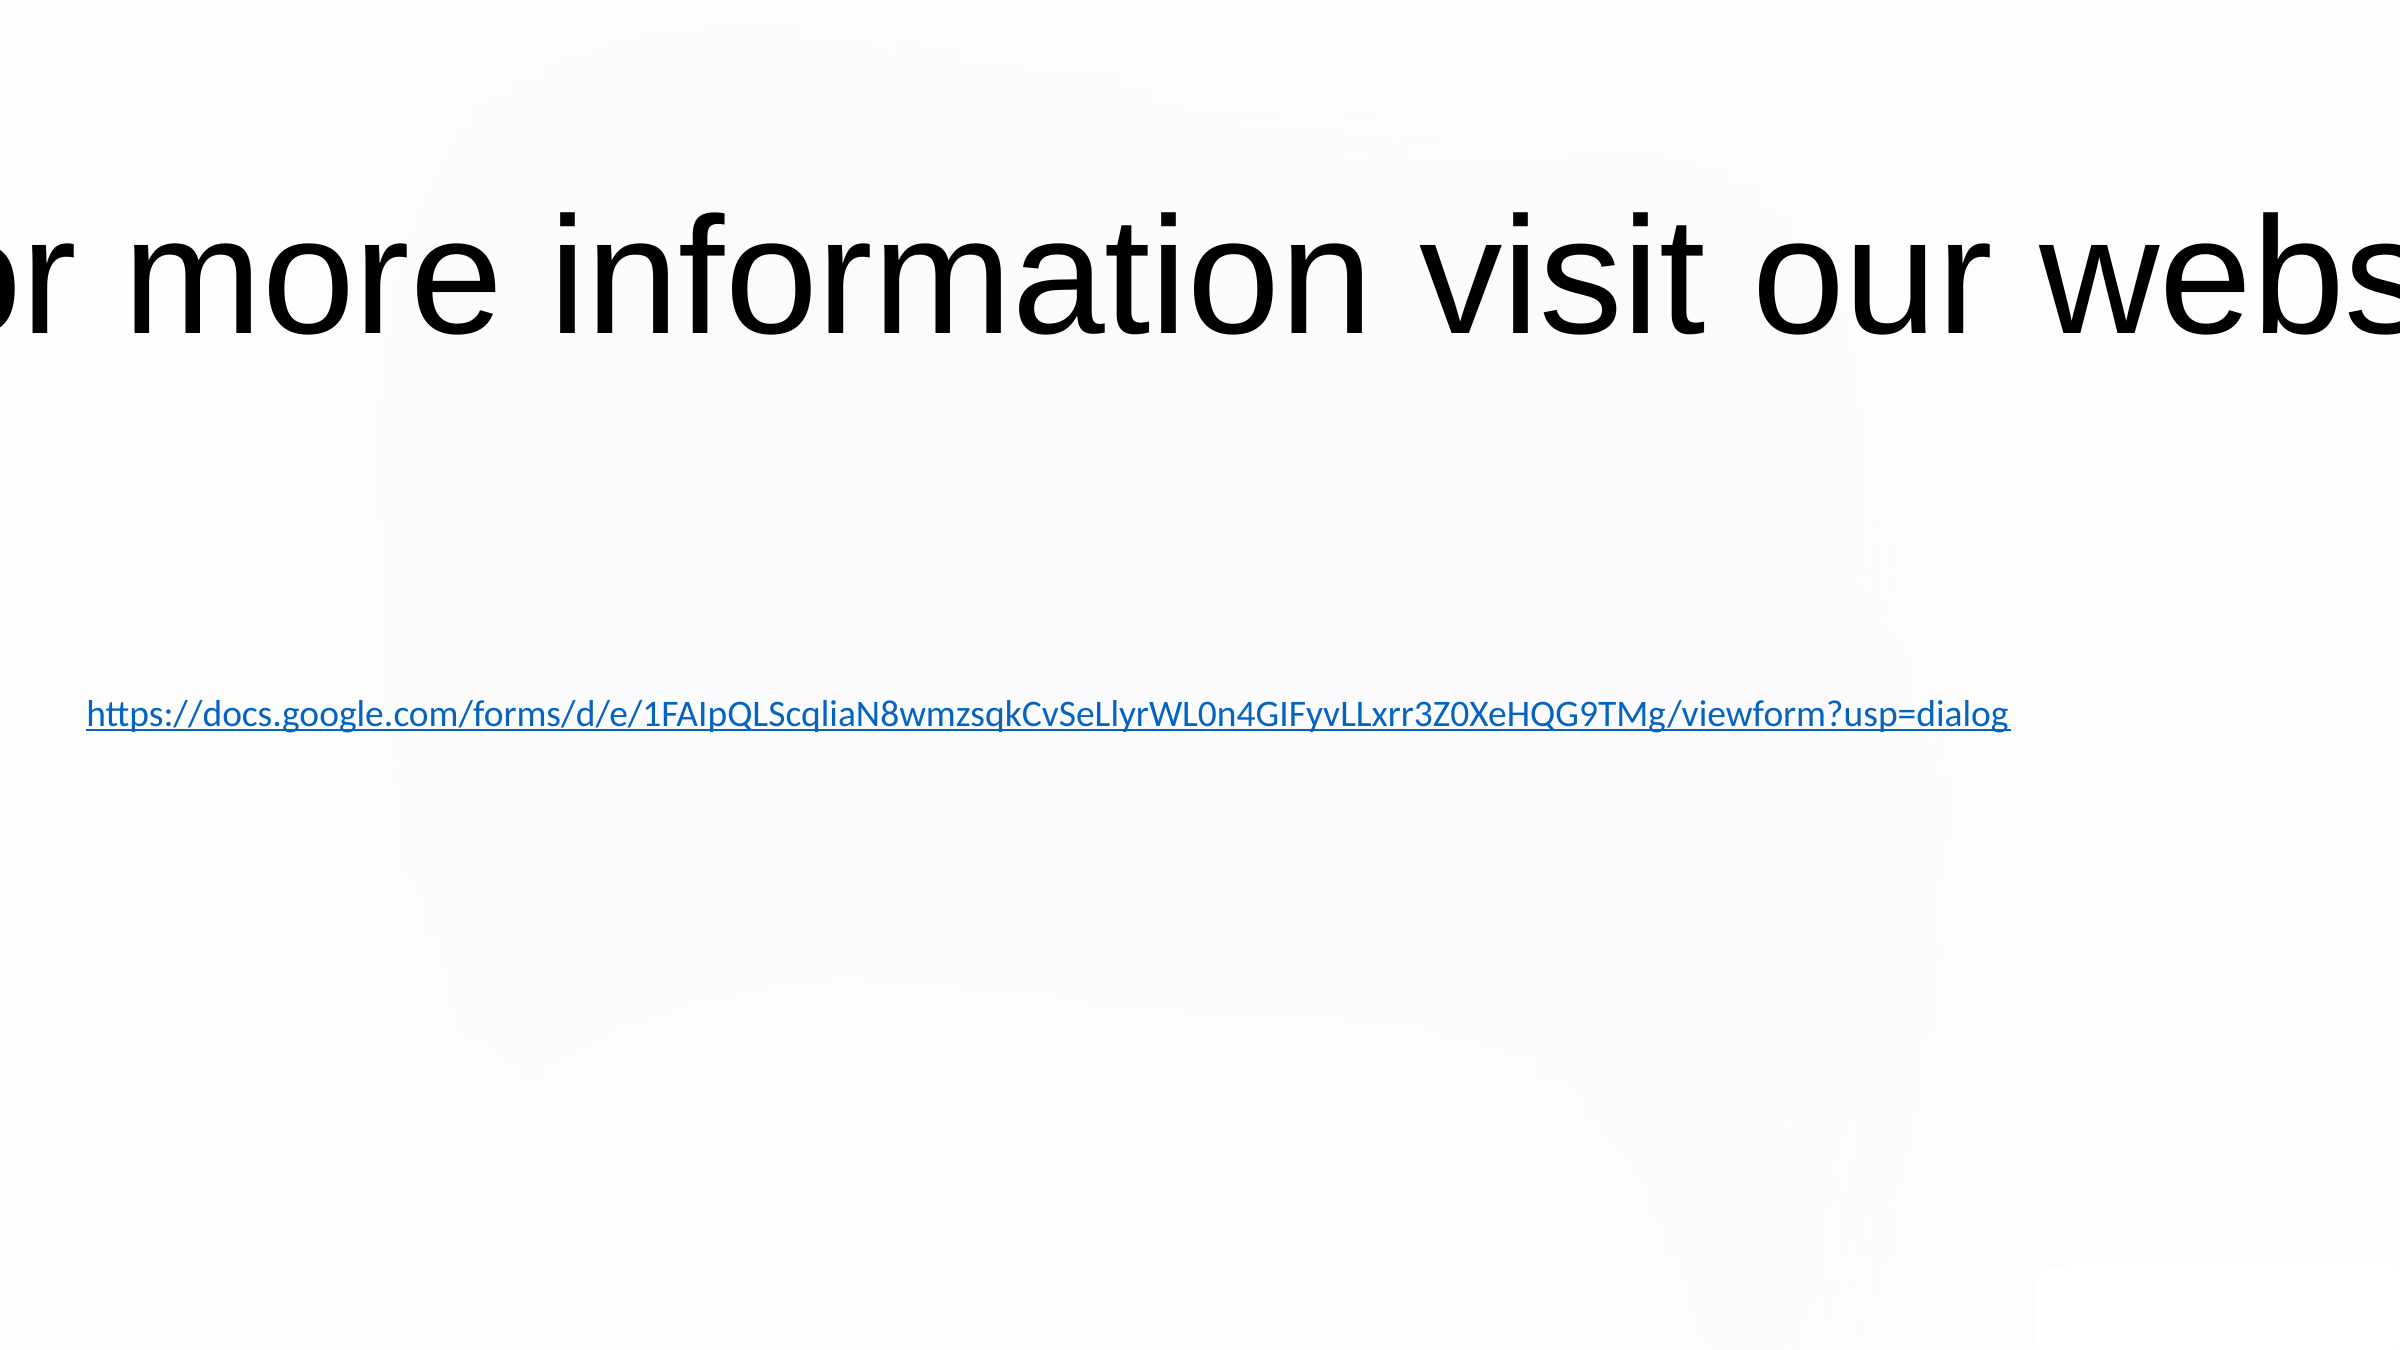

For more information visit our website
https://docs.google.com/forms/d/e/1FAIpQLScqliaN8wmzsqkCvSeLlyrWL0n4GIFyvLLxrr3Z0XeHQG9TMg/viewform?usp=dialog